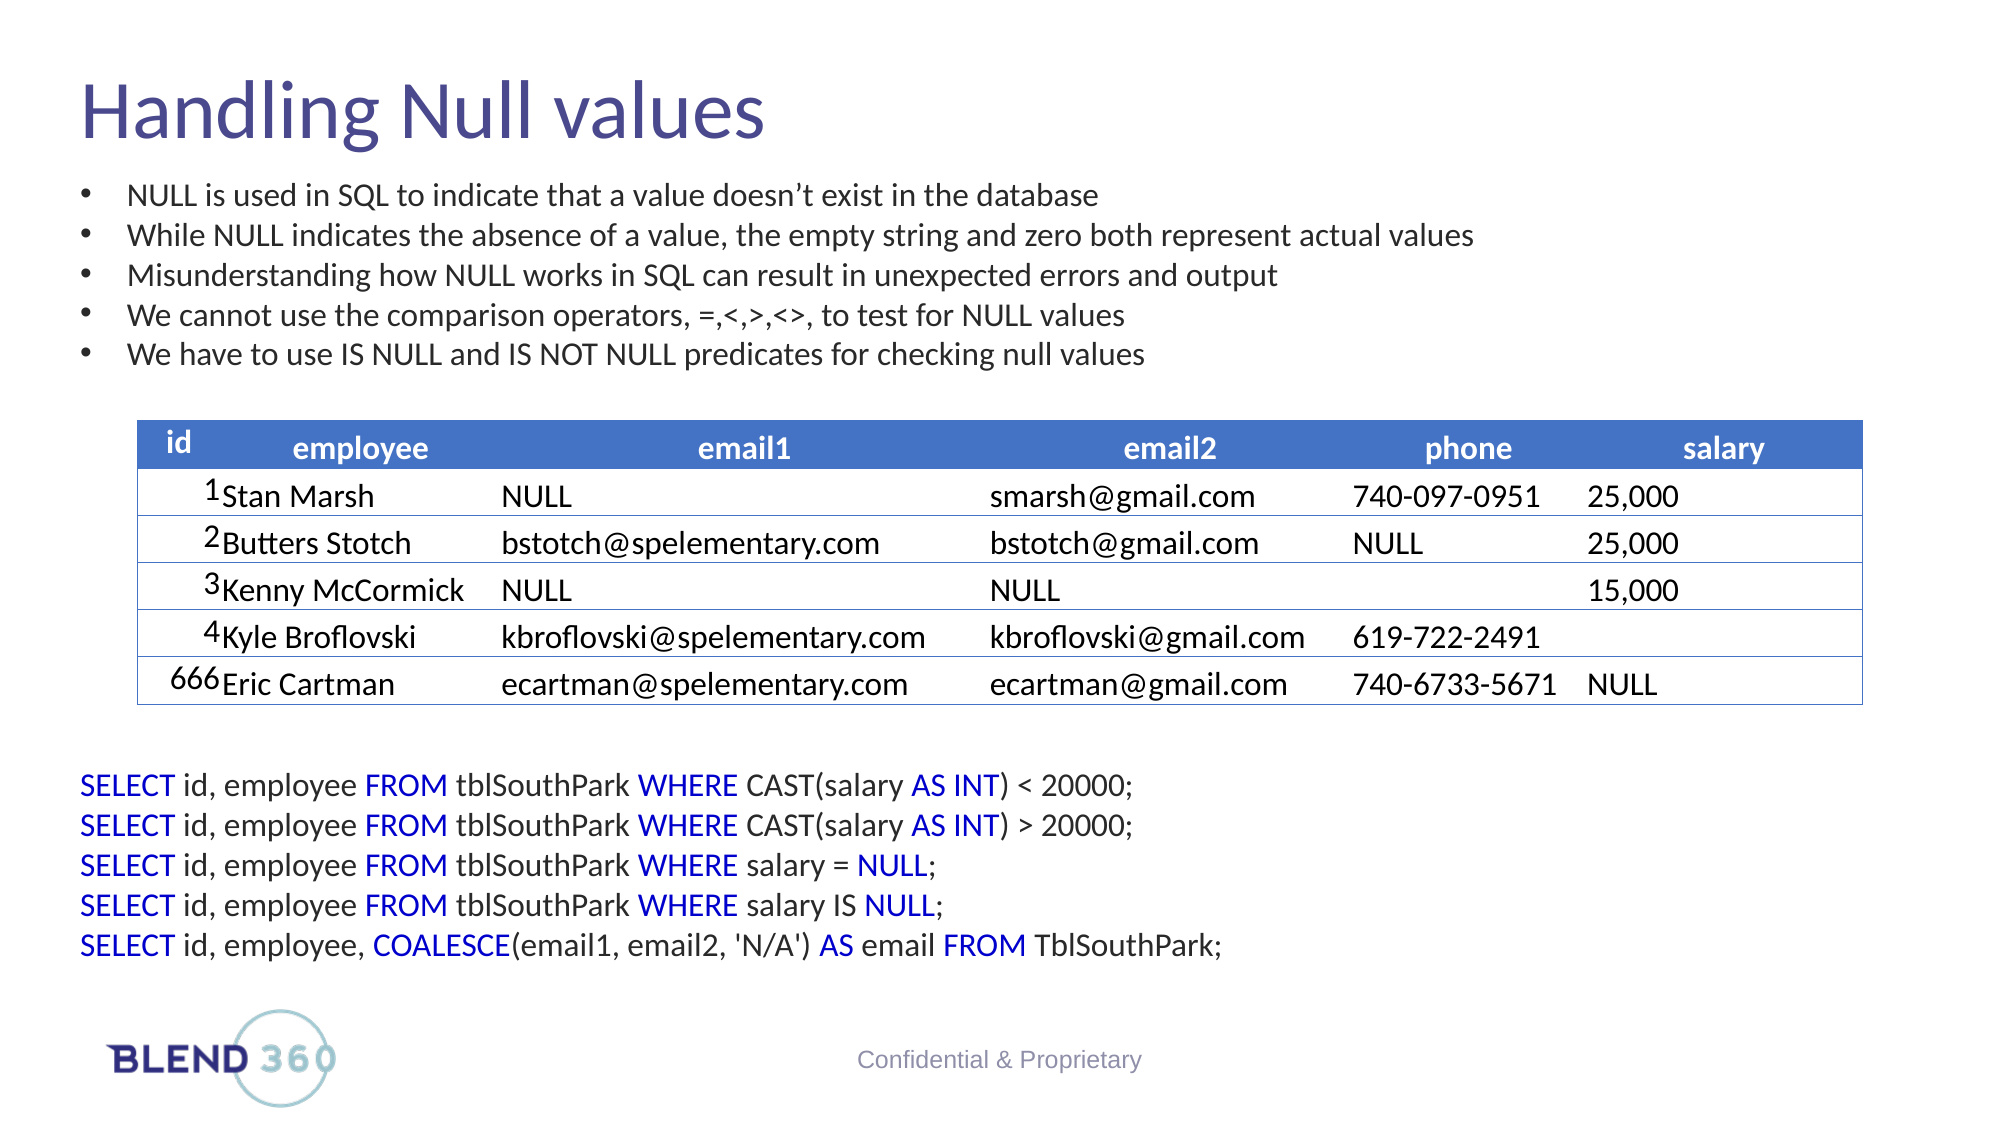

# Handling Null values
NULL is used in SQL to indicate that a value doesn’t exist in the database
While NULL indicates the absence of a value, the empty string and zero both represent actual values
Misunderstanding how NULL works in SQL can result in unexpected errors and output
We cannot use the comparison operators, =,<,>,<>, to test for NULL values
We have to use IS NULL and IS NOT NULL predicates for checking null values
| id | employee | email1 | email2 | phone | salary |
| --- | --- | --- | --- | --- | --- |
| 1 | Stan Marsh | NULL | smarsh@gmail.com | 740-097-0951 | 25,000 |
| 2 | Butters Stotch | bstotch@spelementary.com | bstotch@gmail.com | NULL | 25,000 |
| 3 | Kenny McCormick | NULL | NULL |  | 15,000 |
| 4 | Kyle Broflovski | kbroflovski@spelementary.com | kbroflovski@gmail.com | 619-722-2491 |  |
| 666 | Eric Cartman | ecartman@spelementary.com | ecartman@gmail.com | 740-6733-5671 | NULL |
SELECT id, employee FROM tblSouthPark WHERE CAST(salary AS INT) < 20000;
SELECT id, employee FROM tblSouthPark WHERE CAST(salary AS INT) > 20000;
SELECT id, employee FROM tblSouthPark WHERE salary = NULL;
SELECT id, employee FROM tblSouthPark WHERE salary IS NULL;
SELECT id, employee, COALESCE(email1, email2, 'N/A') AS email FROM TblSouthPark;